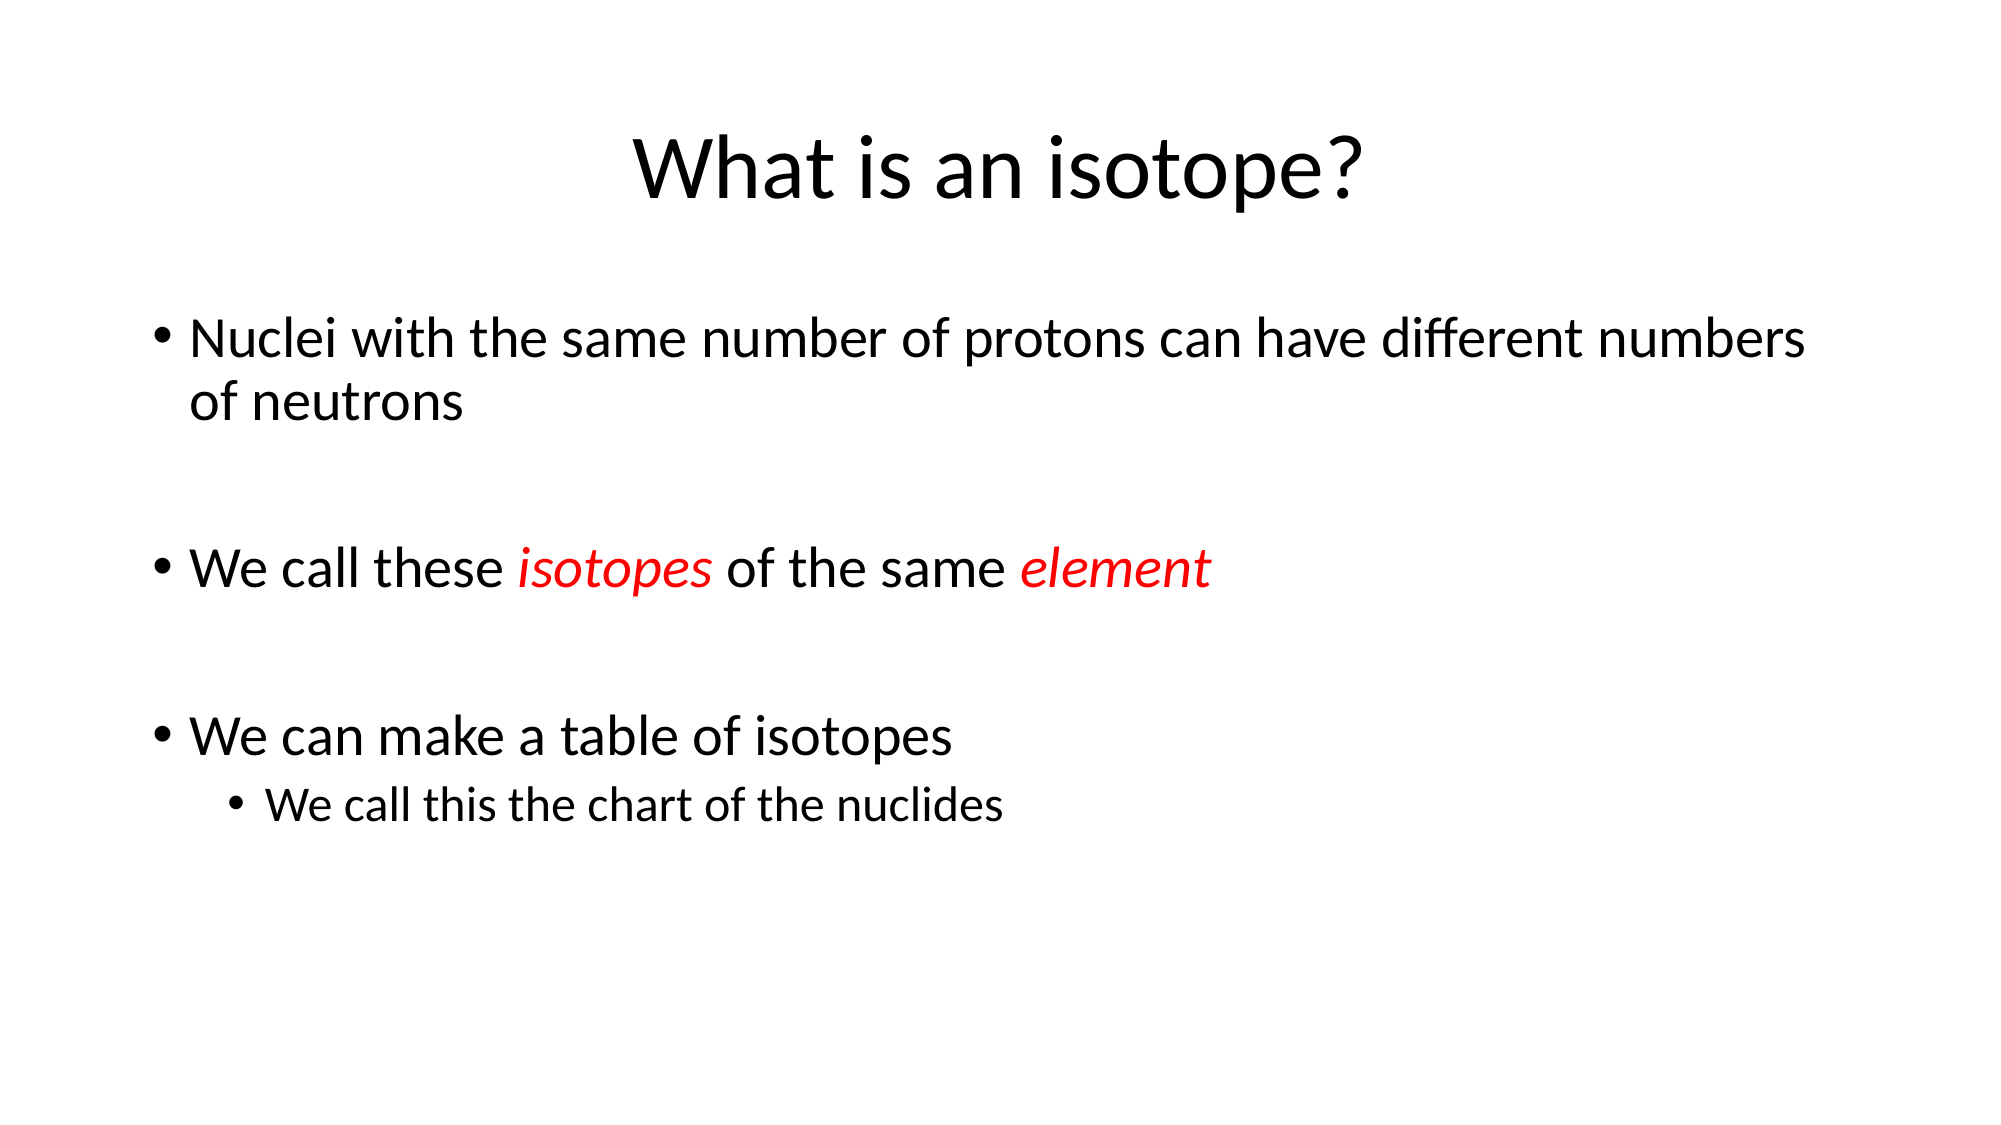

# What is an isotope?
Nuclei with the same number of protons can have different numbers of neutrons

We call these isotopes of the same element

We can make a table of isotopes
We call this the chart of the nuclides